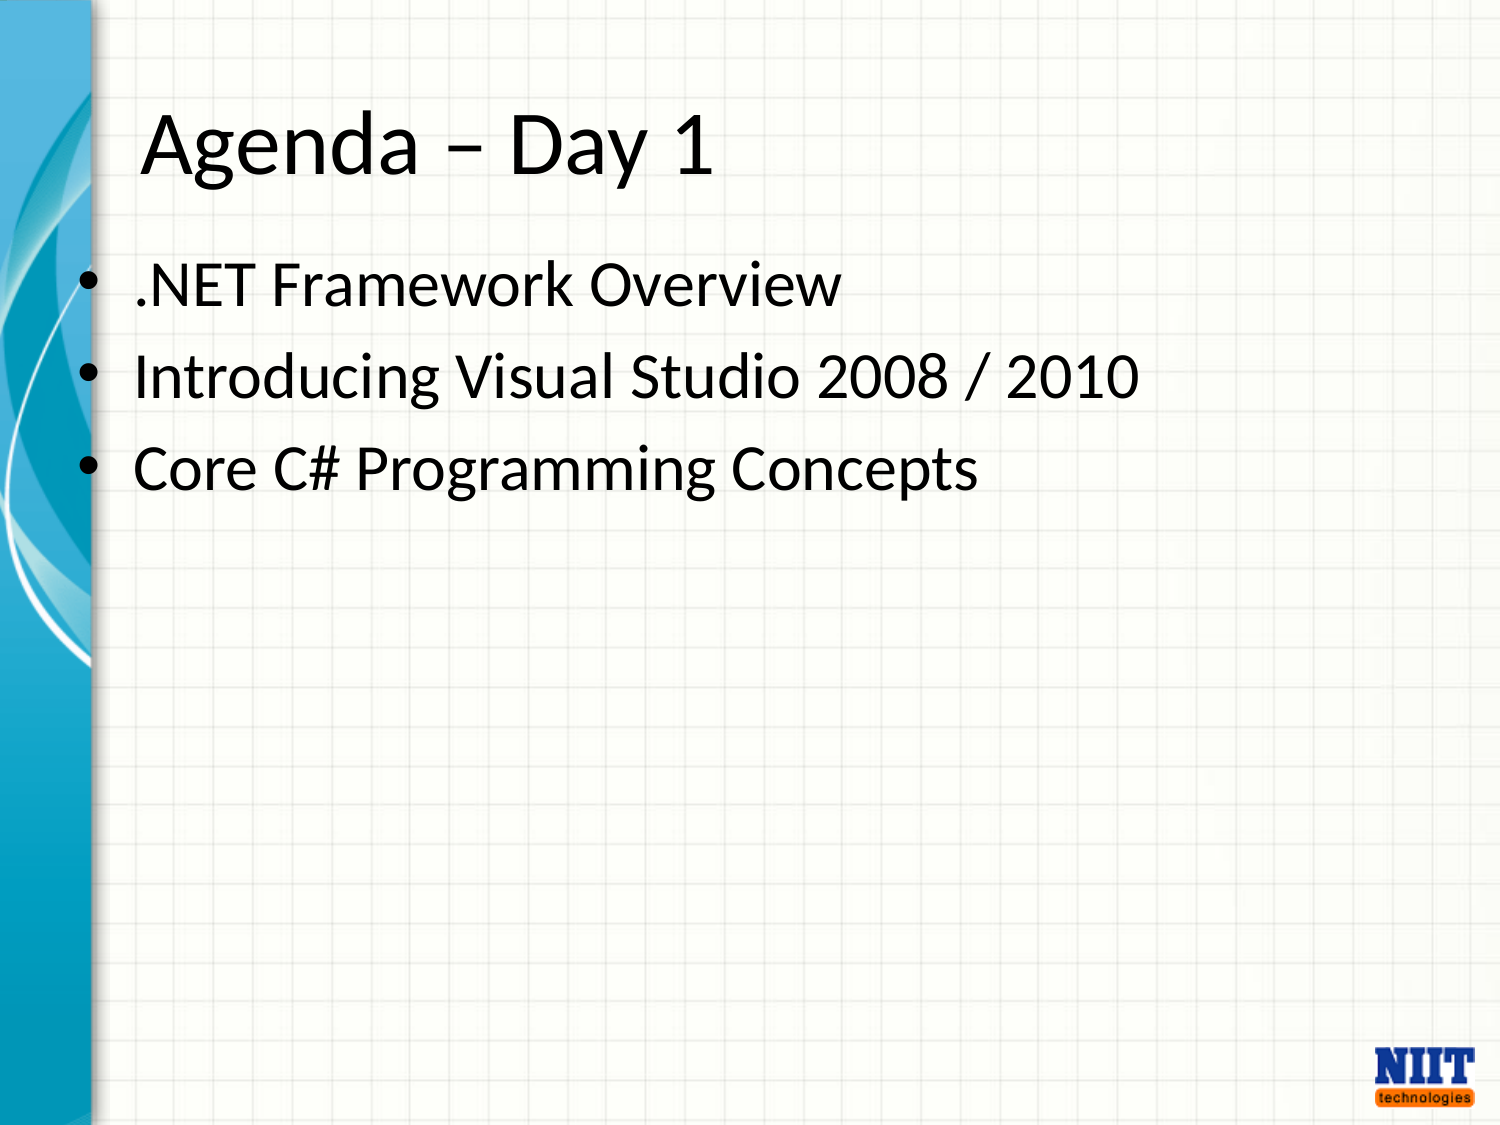

# Agenda – Day 1
.NET Framework Overview
Introducing Visual Studio 2008 / 2010
Core C# Programming Concepts